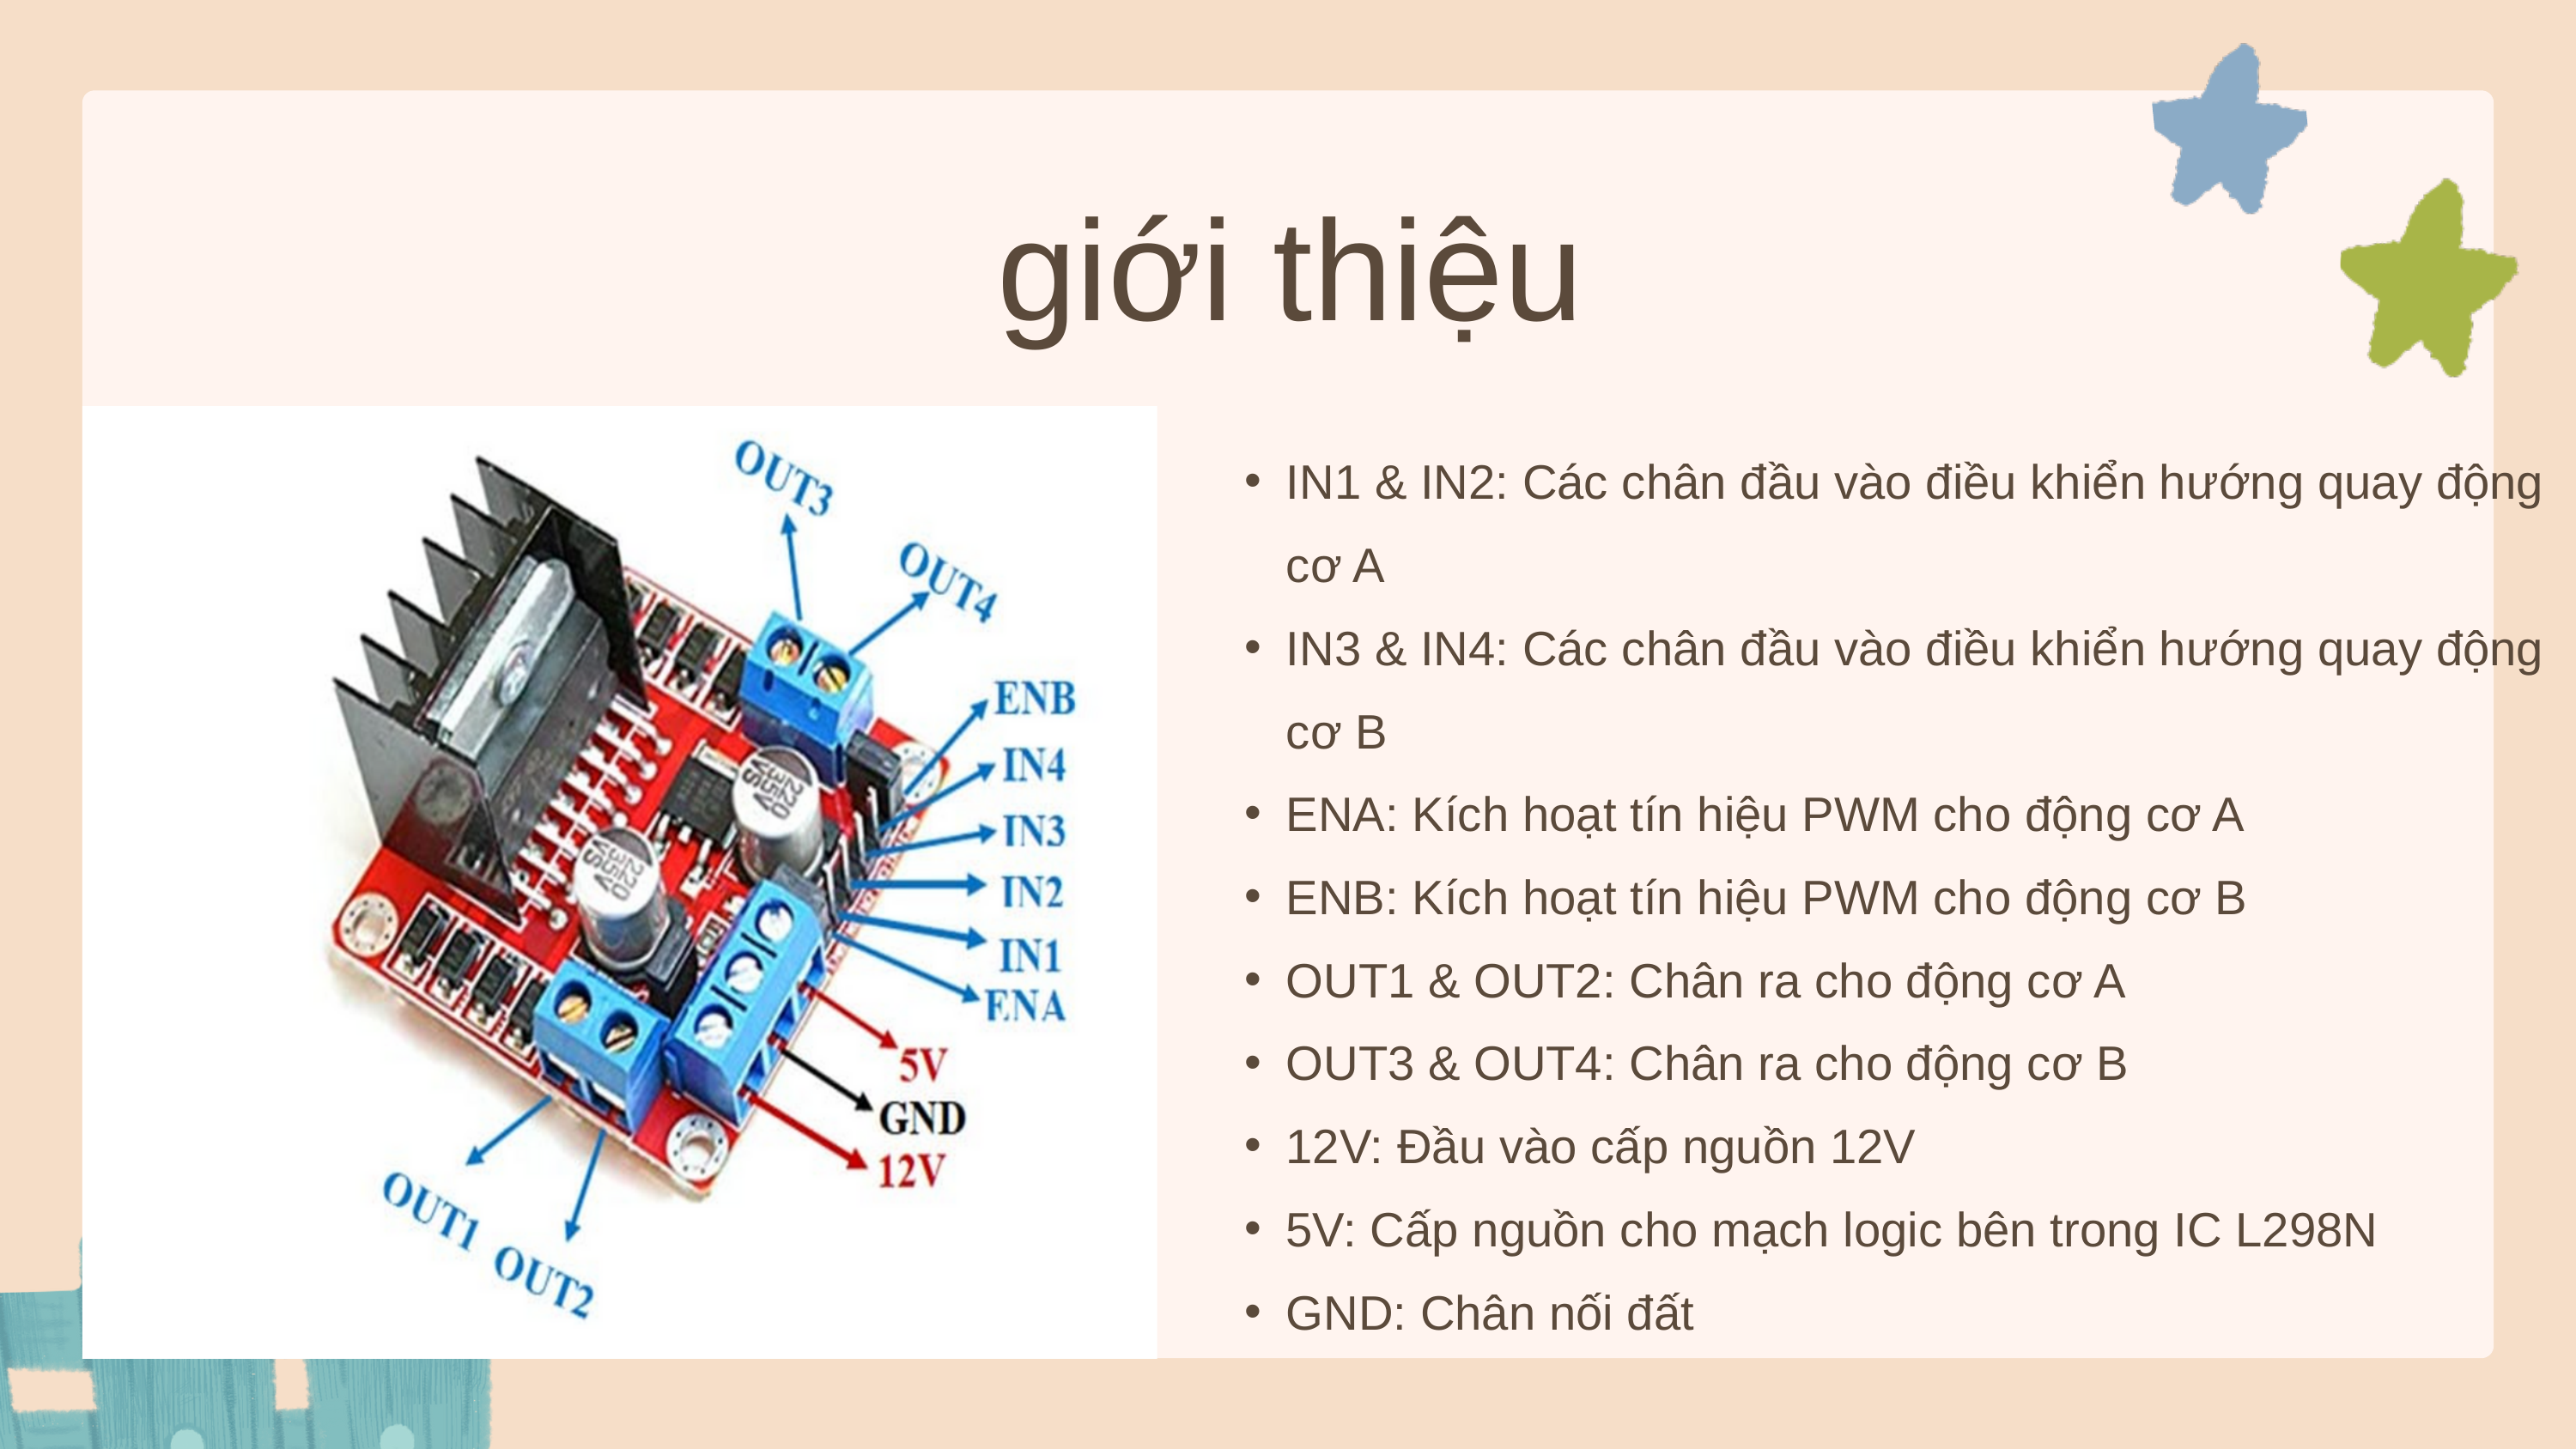

giới thiệu

IN1 & IN2: Các chân đầu vào điều khiển hướng quay động cơ A
IN3 & IN4: Các chân đầu vào điều khiển hướng quay động cơ B
ENA: Kích hoạt tín hiệu PWM cho động cơ A
ENB: Kích hoạt tín hiệu PWM cho động cơ B
OUT1 & OUT2: Chân ra cho động cơ A
OUT3 & OUT4: Chân ra cho động cơ B
12V: Đầu vào cấp nguồn 12V
5V: Cấp nguồn cho mạch logic bên trong IC L298N
GND: Chân nối đất